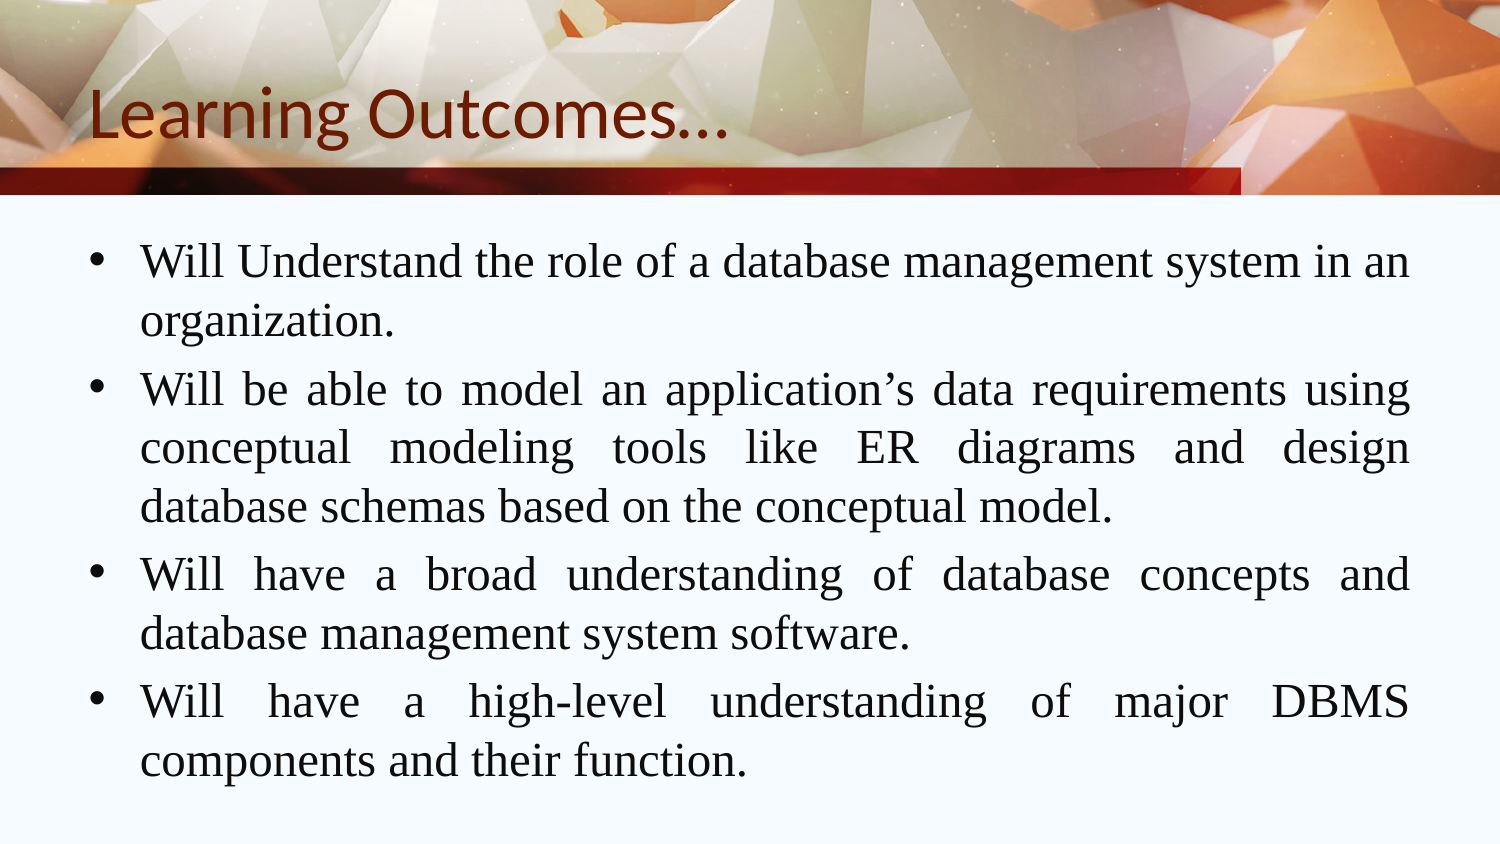

# Learning Outcomes…
Will Understand the role of a database management system in an organization.
Will be able to model an application’s data requirements using conceptual modeling tools like ER diagrams and design database schemas based on the conceptual model.
Will have a broad understanding of database concepts and database management system software.
Will have a high-level understanding of major DBMS components and their function.